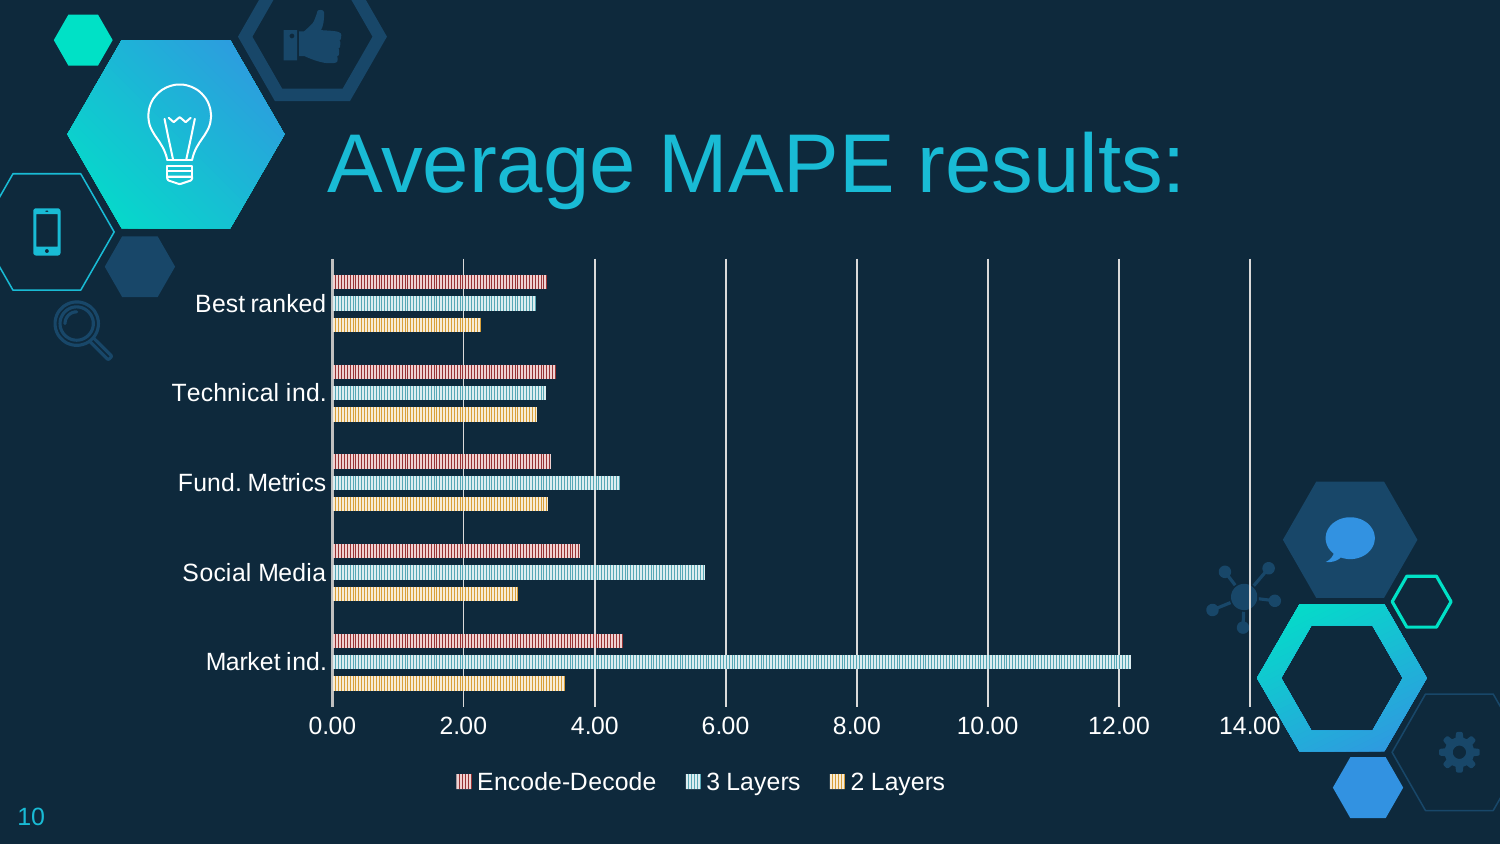

# Average MAPE results:

### Chart

| Category | 2 Layers | 3 Layers | Encode-Decode |
|---|---|---|---|
| Market ind. | 3.54 | 12.18 | 4.43 |
| Social Media | 2.83 | 5.69 | 3.77 |
| Fund. Metrics | 3.29 | 4.37 | 3.34 |
| Technical ind. | 3.12 | 3.26 | 3.4 |
| Best ranked | 2.27 | 3.11 | 3.27 |
10